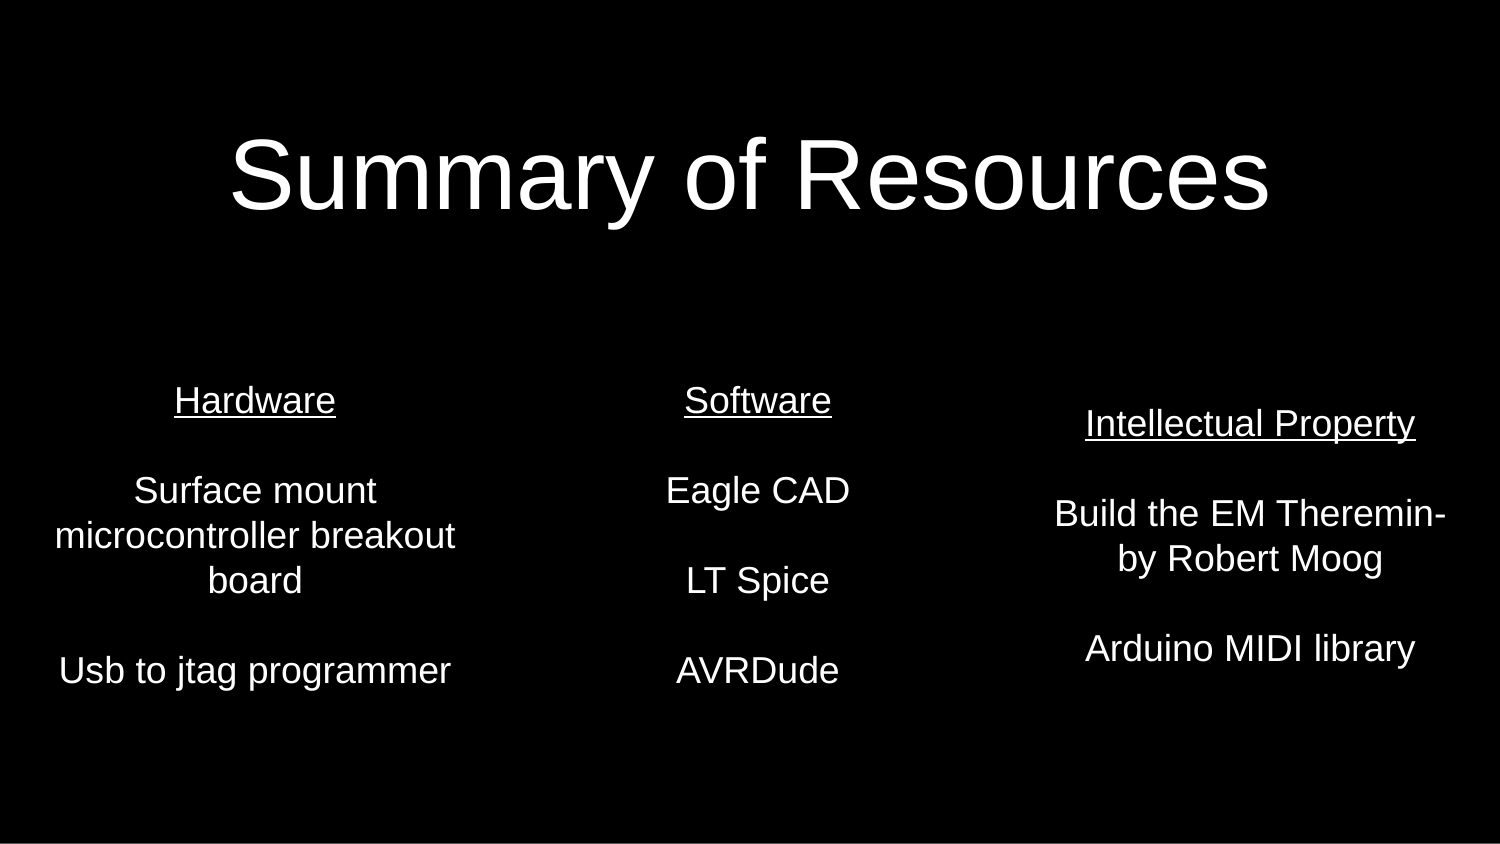

# Summary of Resources
Hardware

Surface mount microcontroller breakout board

Usb to jtag programmer
Software

Eagle CAD

LT Spice

AVRDude
Intellectual Property

Build the EM Theremin- by Robert Moog

Arduino MIDI library